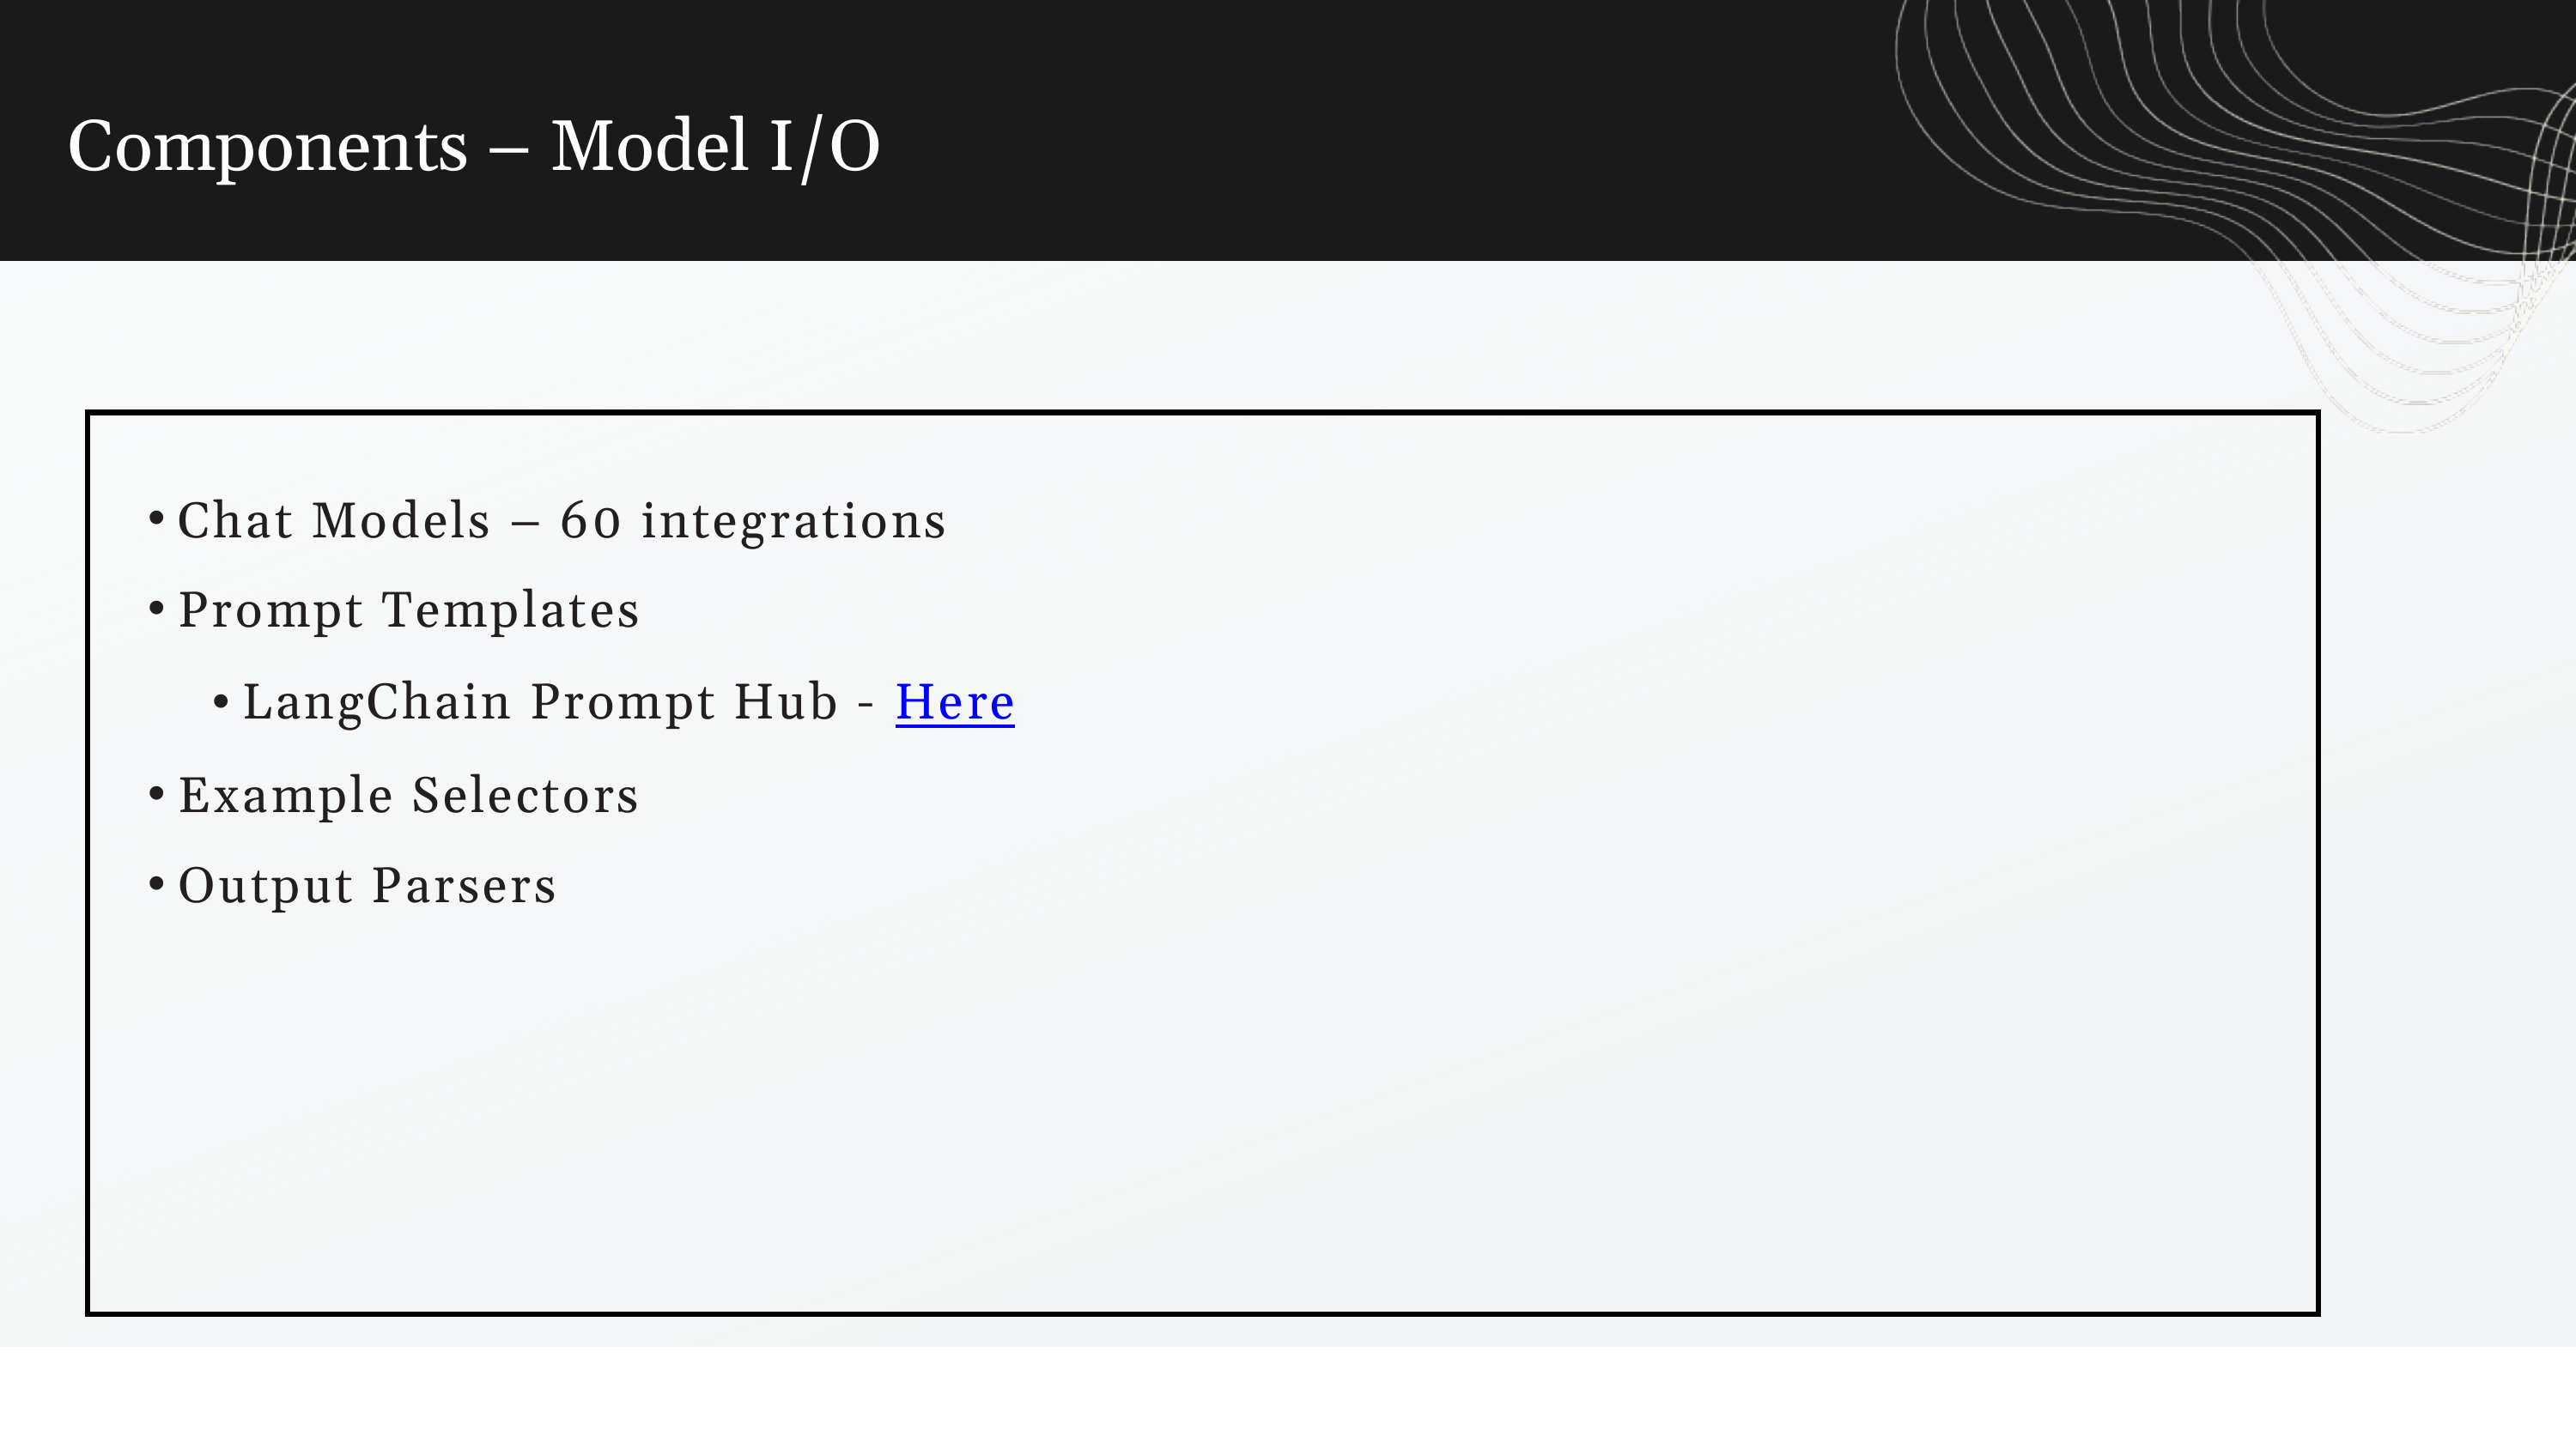

Components – Model I/O

Chat Models – 60 integrations
Prompt Templates
LangChain Prompt Hub - Here
Example Selectors
Output Parsers